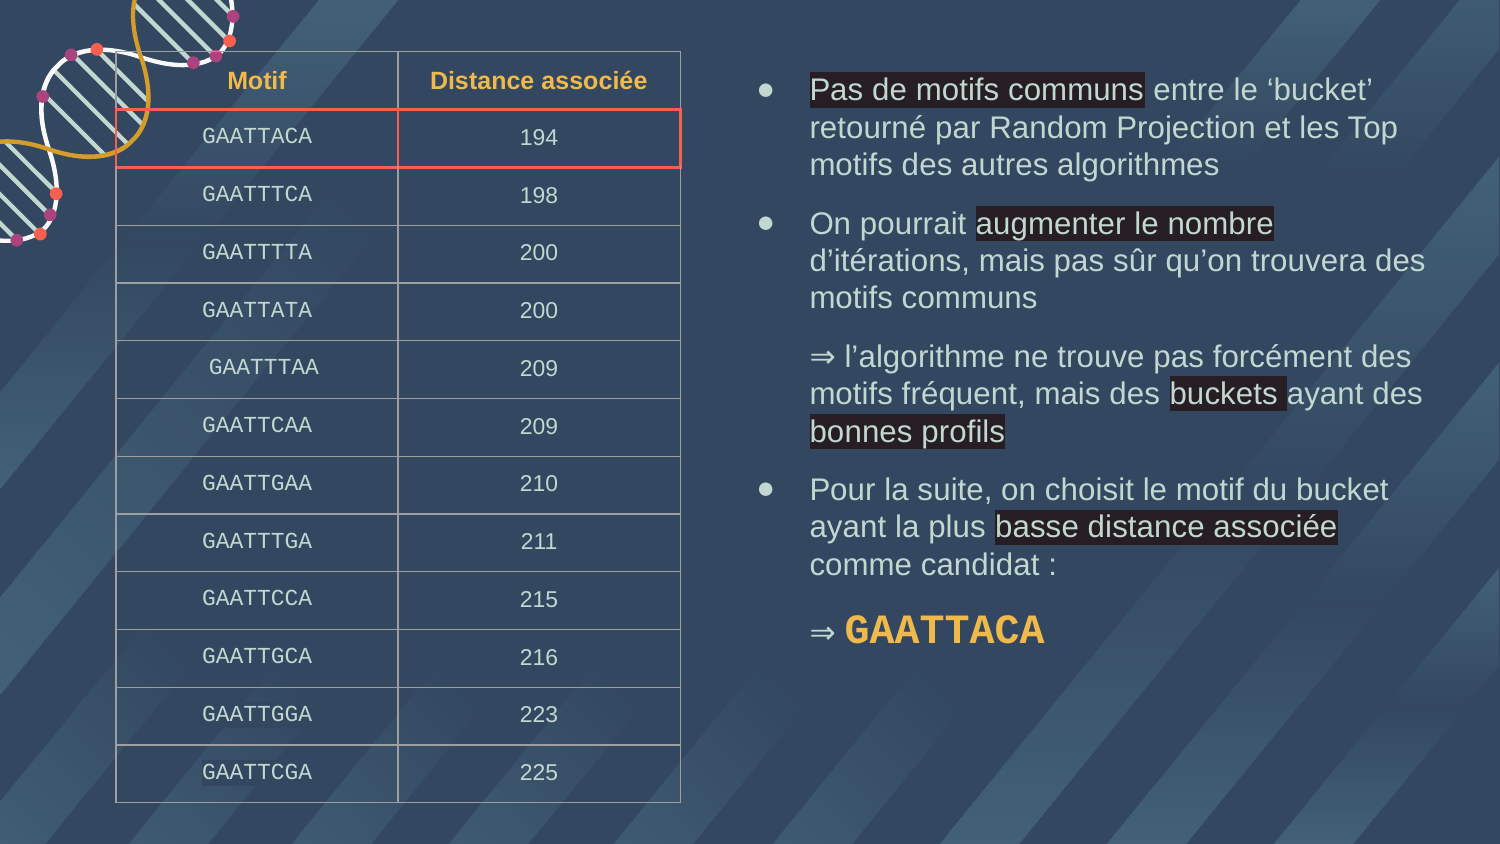

| Motif | Distance associée |
| --- | --- |
| GAATTACA | 194 |
| GAATTTCA | 198 |
| GAATTTTA | 200 |
| GAATTATA | 200 |
| GAATTTAA | 209 |
| GAATTCAA | 209 |
| GAATTGAA | 210 |
| GAATTTGA | 211 |
| GAATTCCA | 215 |
| GAATTGCA | 216 |
| GAATTGGA | 223 |
| GAATTCGA | 225 |
Pas de motifs communs entre le ‘bucket’ retourné par Random Projection et les Top motifs des autres algorithmes
On pourrait augmenter le nombre d’itérations, mais pas sûr qu’on trouvera des motifs communs
⇒ l’algorithme ne trouve pas forcément des motifs fréquent, mais des buckets ayant des bonnes profils
Pour la suite, on choisit le motif du bucket ayant la plus basse distance associée comme candidat :
⇒ GAATTACA